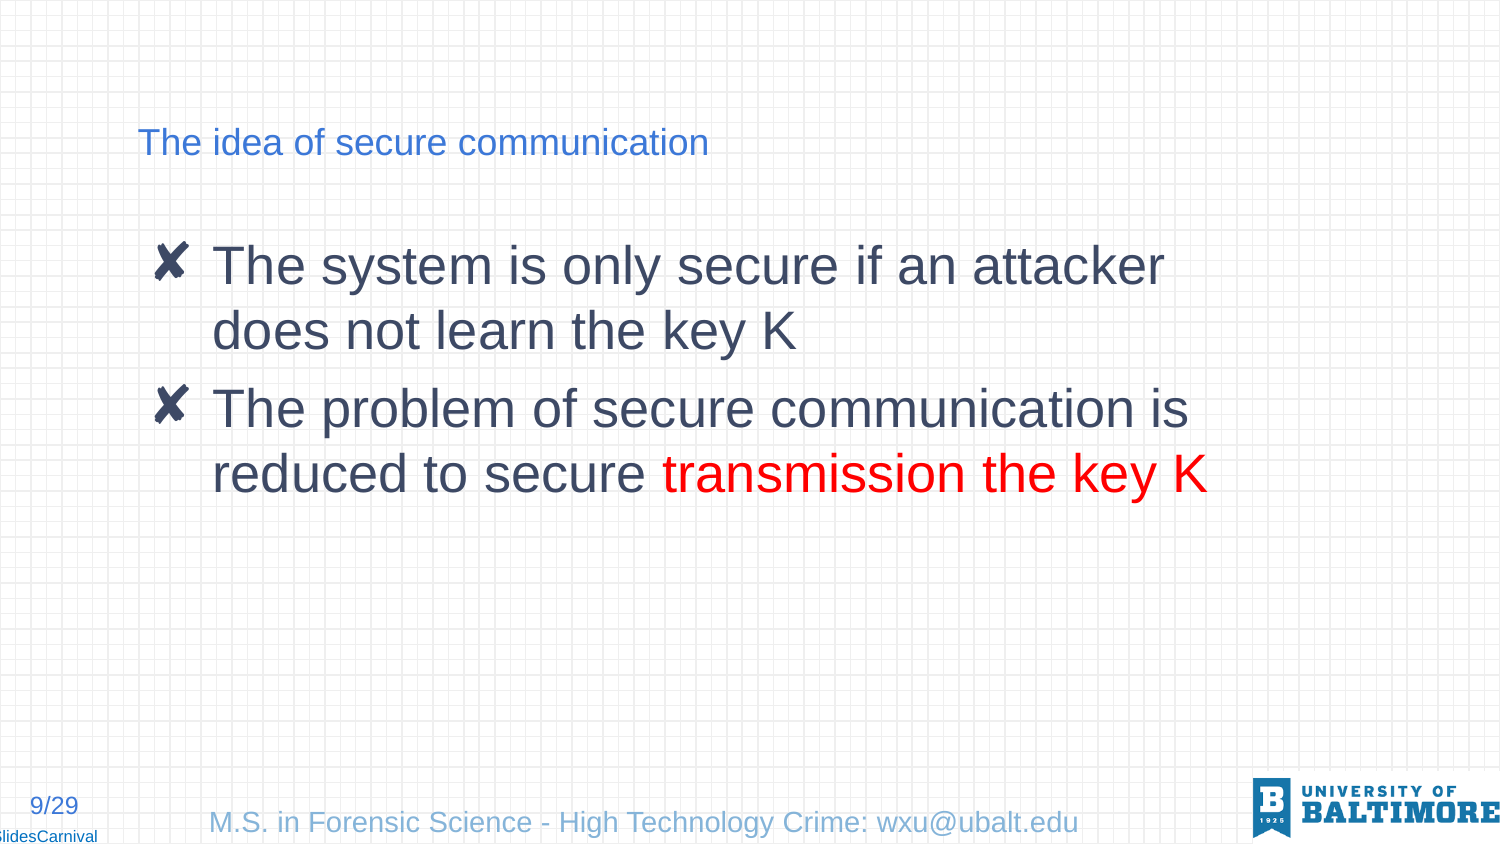

# The idea of secure communication
The system is only secure if an attacker does not learn the key K
The problem of secure communication is reduced to secure transmission the key K
9/29